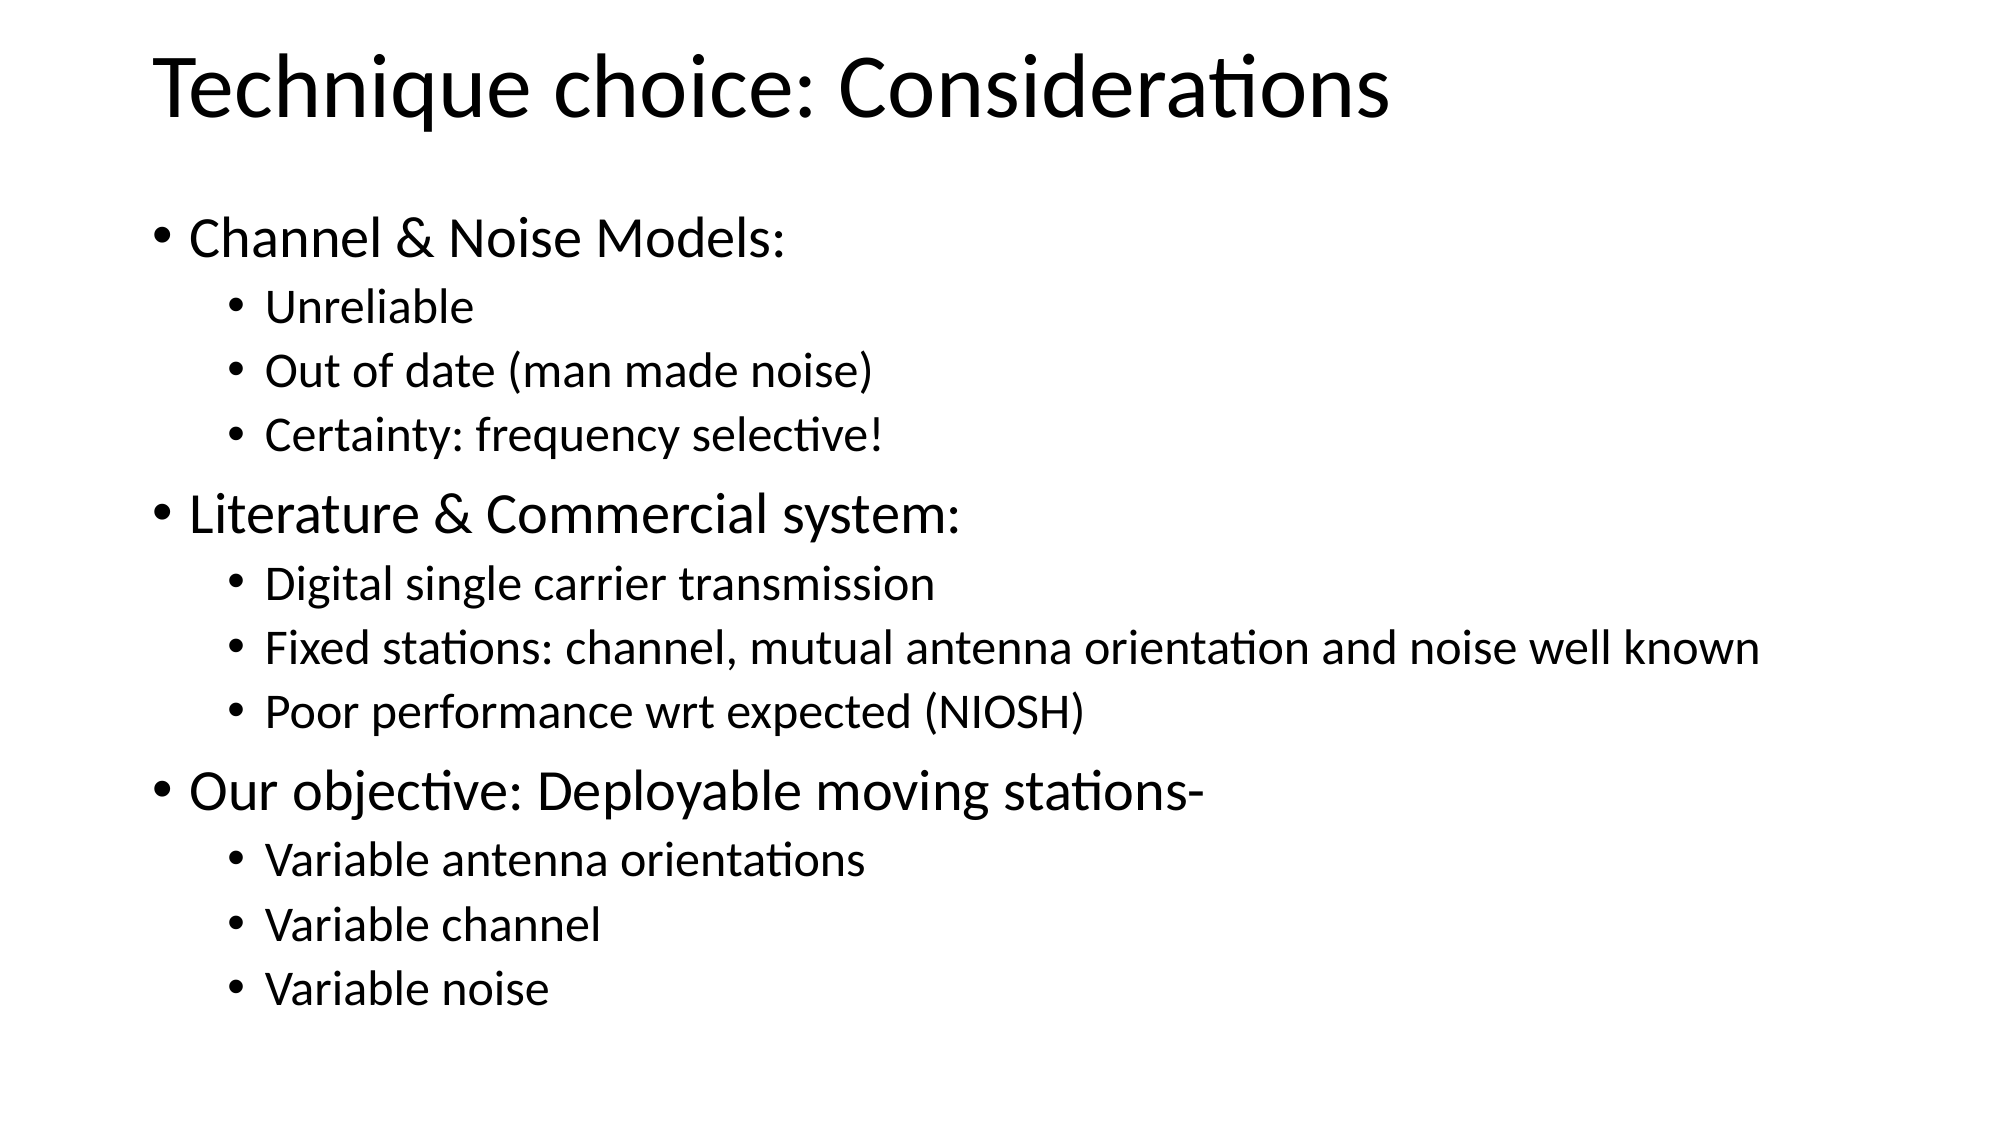

# Technique choice: Considerations
Channel & Noise Models:
Unreliable
Out of date (man made noise)
Certainty: frequency selective!
Literature & Commercial system:
Digital single carrier transmission
Fixed stations: channel, mutual antenna orientation and noise well known
Poor performance wrt expected (NIOSH)
Our objective: Deployable moving stations-
Variable antenna orientations
Variable channel
Variable noise